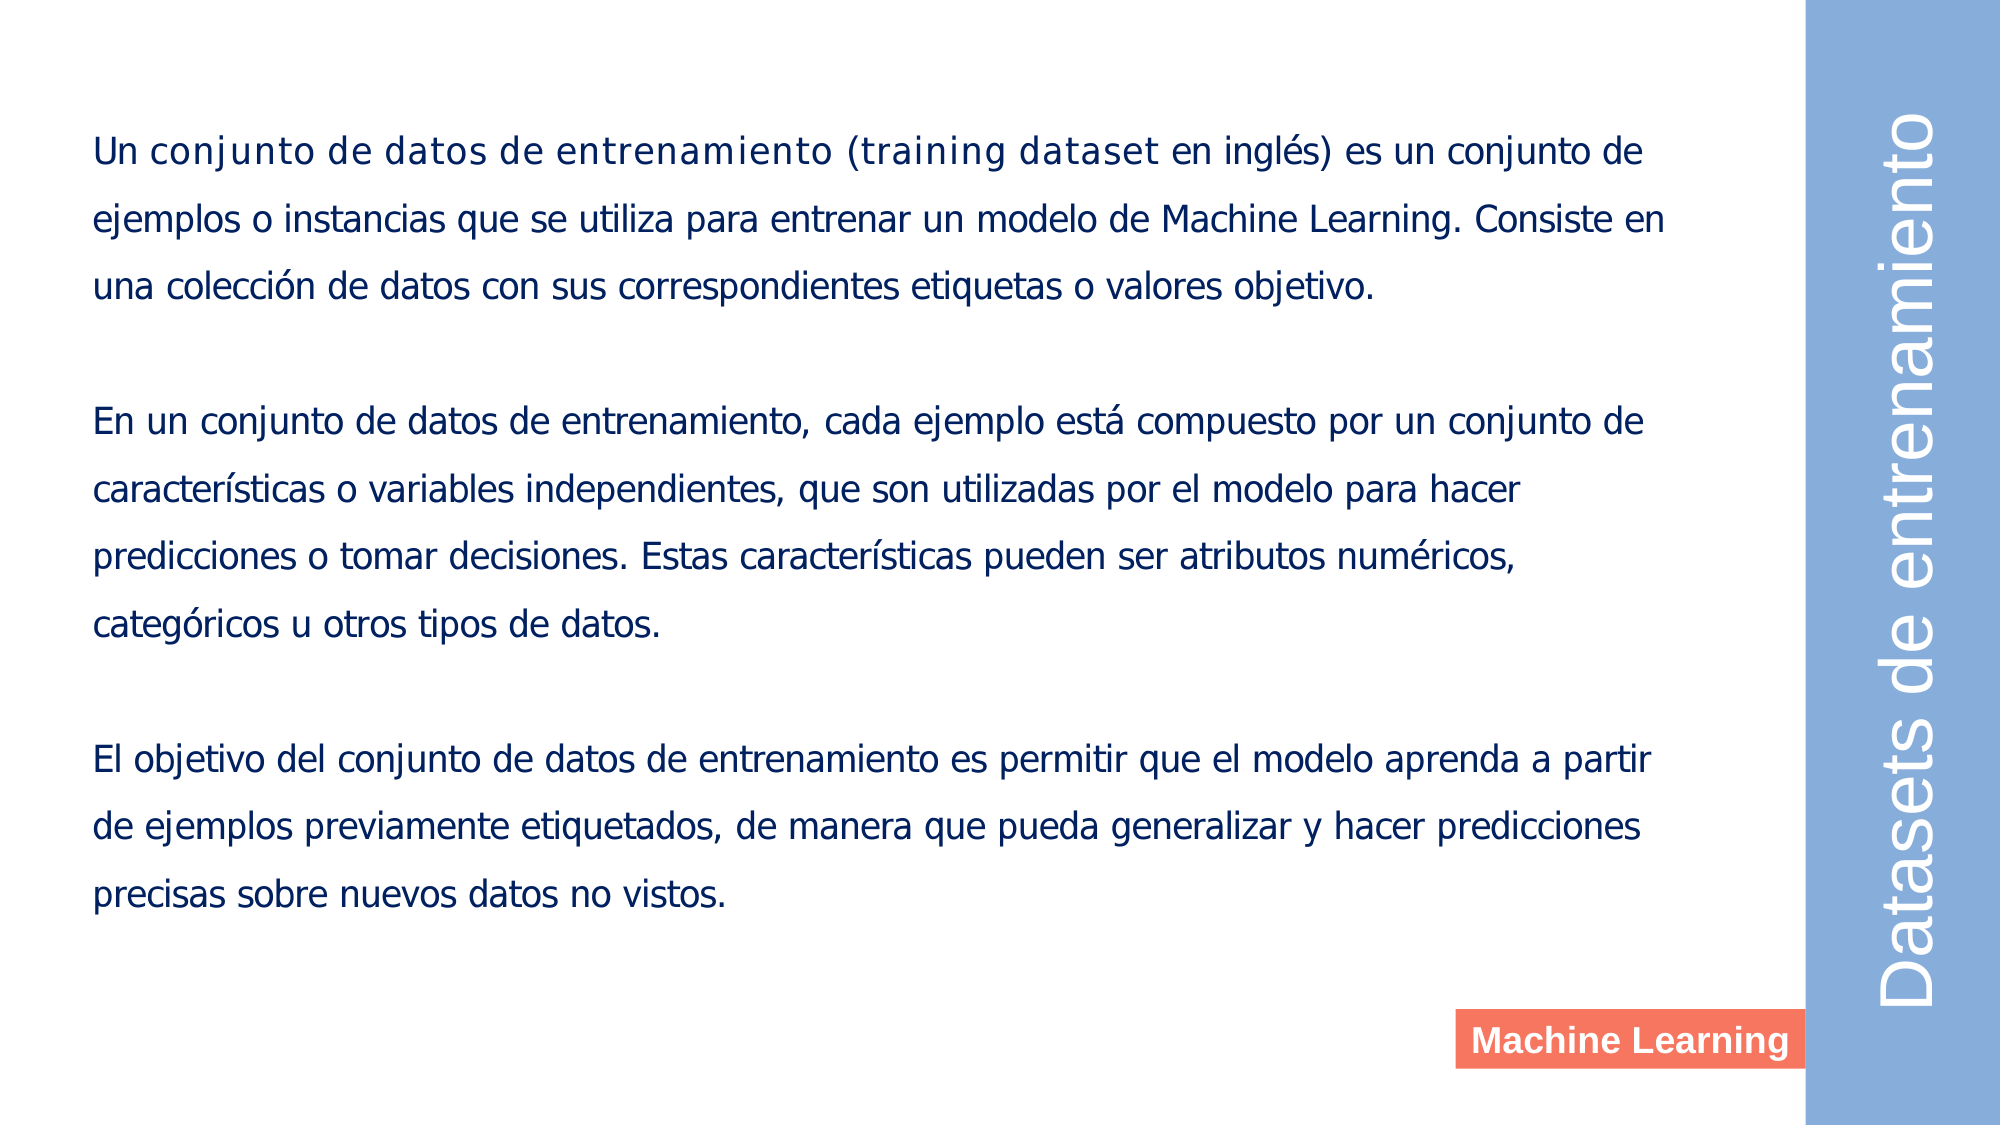

Un conjunto de datos de entrenamiento (training dataset en inglés) es un conjunto de ejemplos o instancias que se utiliza para entrenar un modelo de Machine Learning. Consiste en una colección de datos con sus correspondientes etiquetas o valores objetivo.

En un conjunto de datos de entrenamiento, cada ejemplo está compuesto por un conjunto de características o variables independientes, que son utilizadas por el modelo para hacer predicciones o tomar decisiones. Estas características pueden ser atributos numéricos, categóricos u otros tipos de datos.

El objetivo del conjunto de datos de entrenamiento es permitir que el modelo aprenda a partir de ejemplos previamente etiquetados, de manera que pueda generalizar y hacer predicciones precisas sobre nuevos datos no vistos.

Datasets de entrenamiento
Modern Portfolio Presentation
Machine Learning